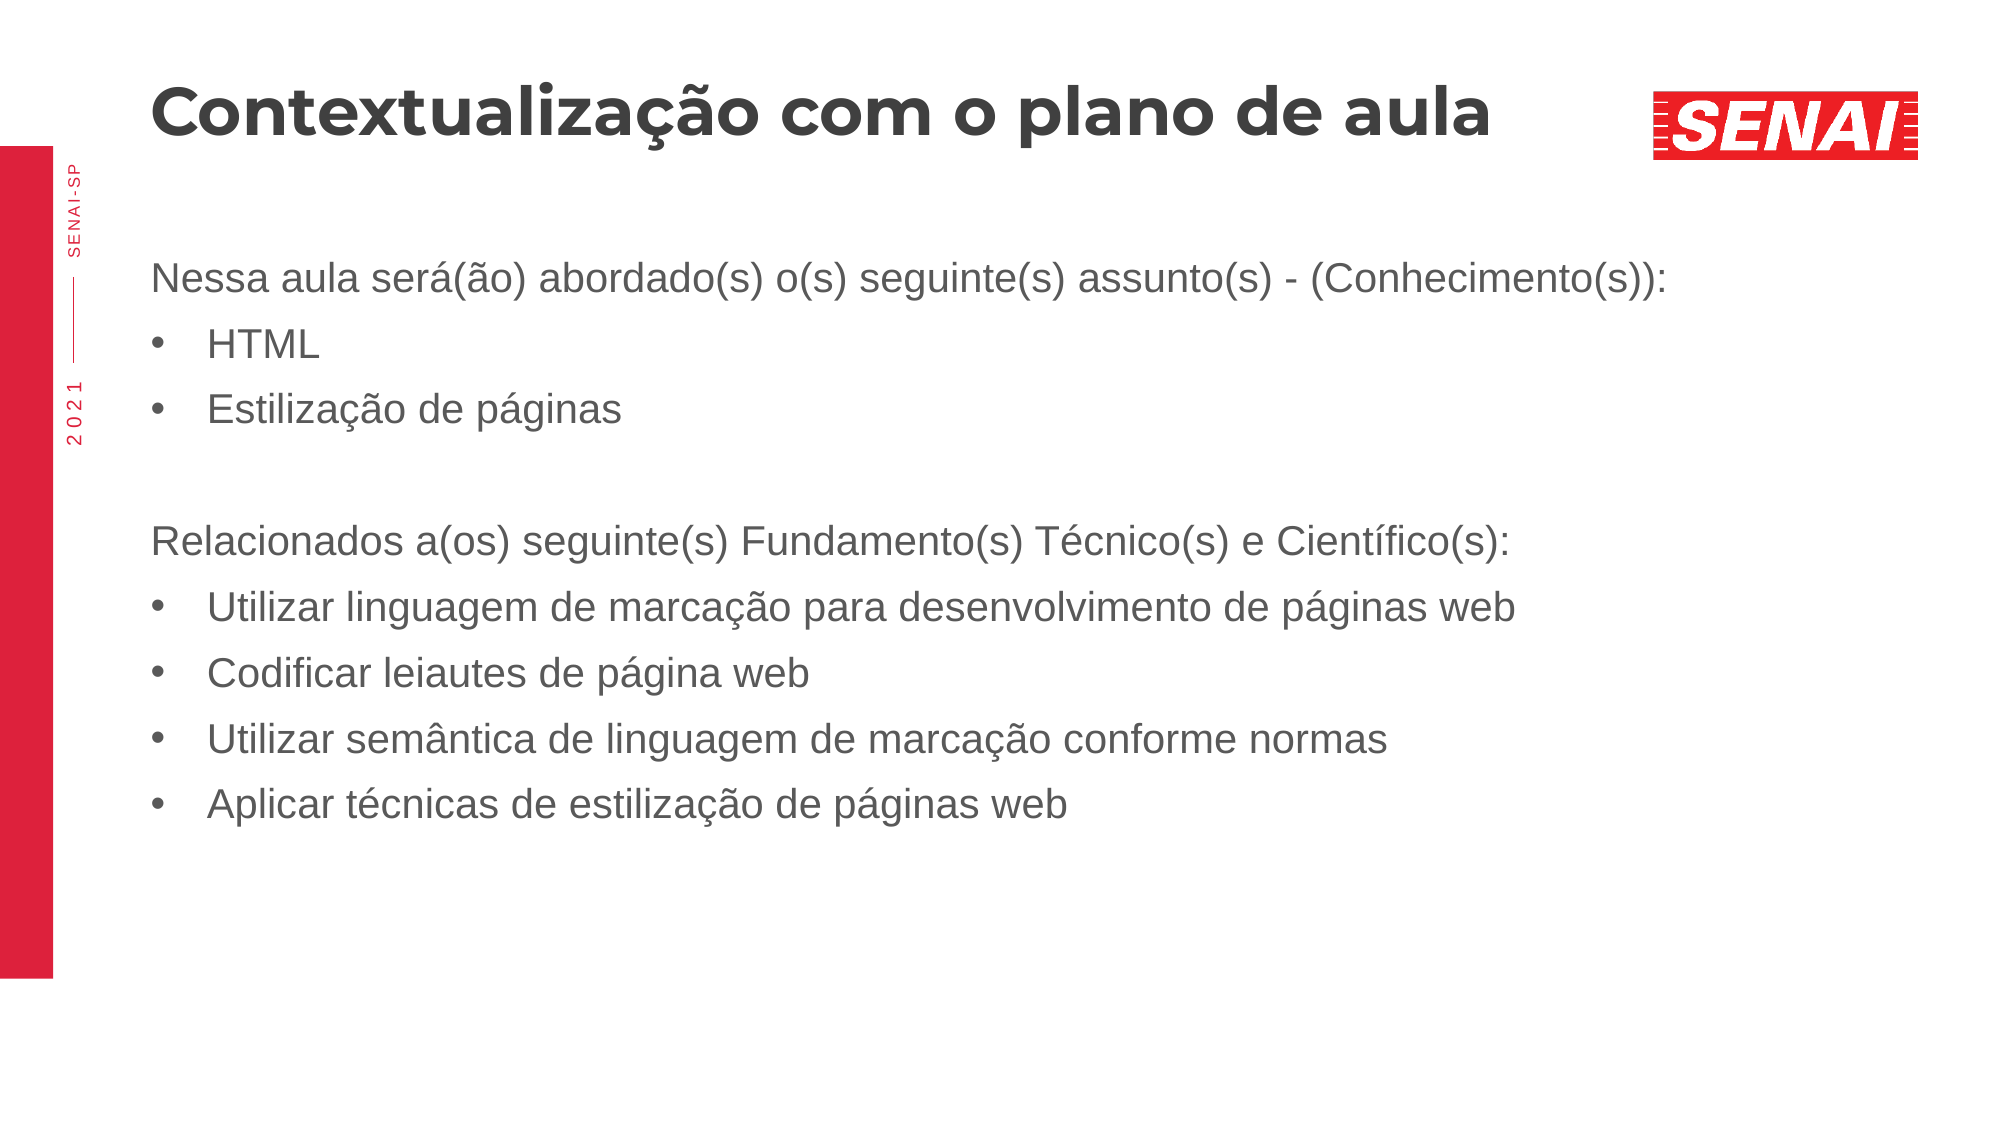

# Contextualização com o plano de aula

Nessa aula será(ão) abordado(s) o(s) seguinte(s) assunto(s) - (Conhecimento(s)):
HTML
Estilização de páginas

Relacionados a(os) seguinte(s) Fundamento(s) Técnico(s) e Científico(s):
Utilizar linguagem de marcação para desenvolvimento de páginas web
Codificar leiautes de página web
Utilizar semântica de linguagem de marcação conforme normas
Aplicar técnicas de estilização de páginas web